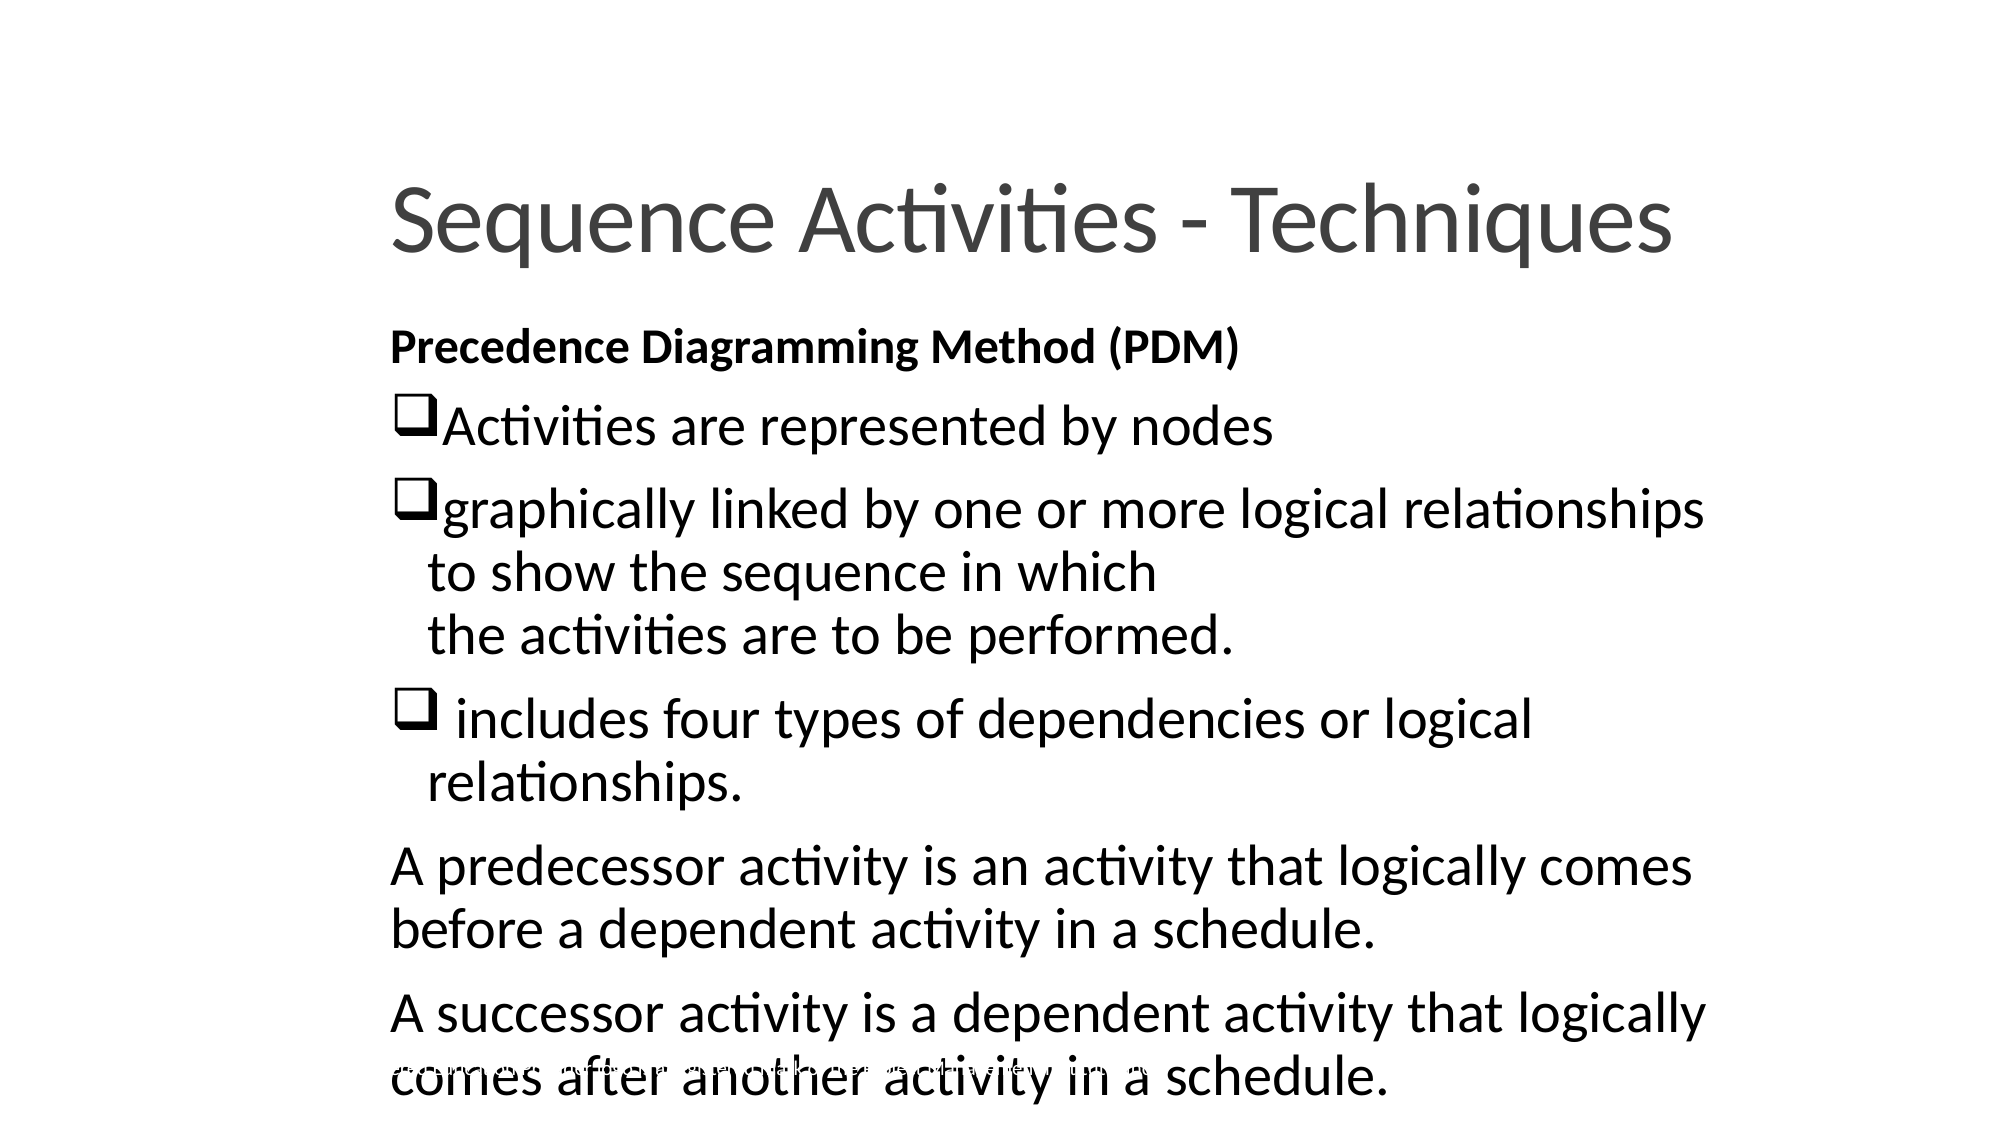

Sequence Activities - Techniques
Precedence Diagramming Method (PDM)
Activities are represented by nodes
graphically linked by one or more logical relationships to show the sequence in which
the activities are to be performed.
 includes four types of dependencies or logical relationships.
A predecessor activity is an activity that logically comes before a dependent activity in a schedule.
A successor activity is a dependent activity that logically comes after another activity in a schedule.
The PMI Registered Education Provider logo is a registered mark of the Project Management Institute, Inc.